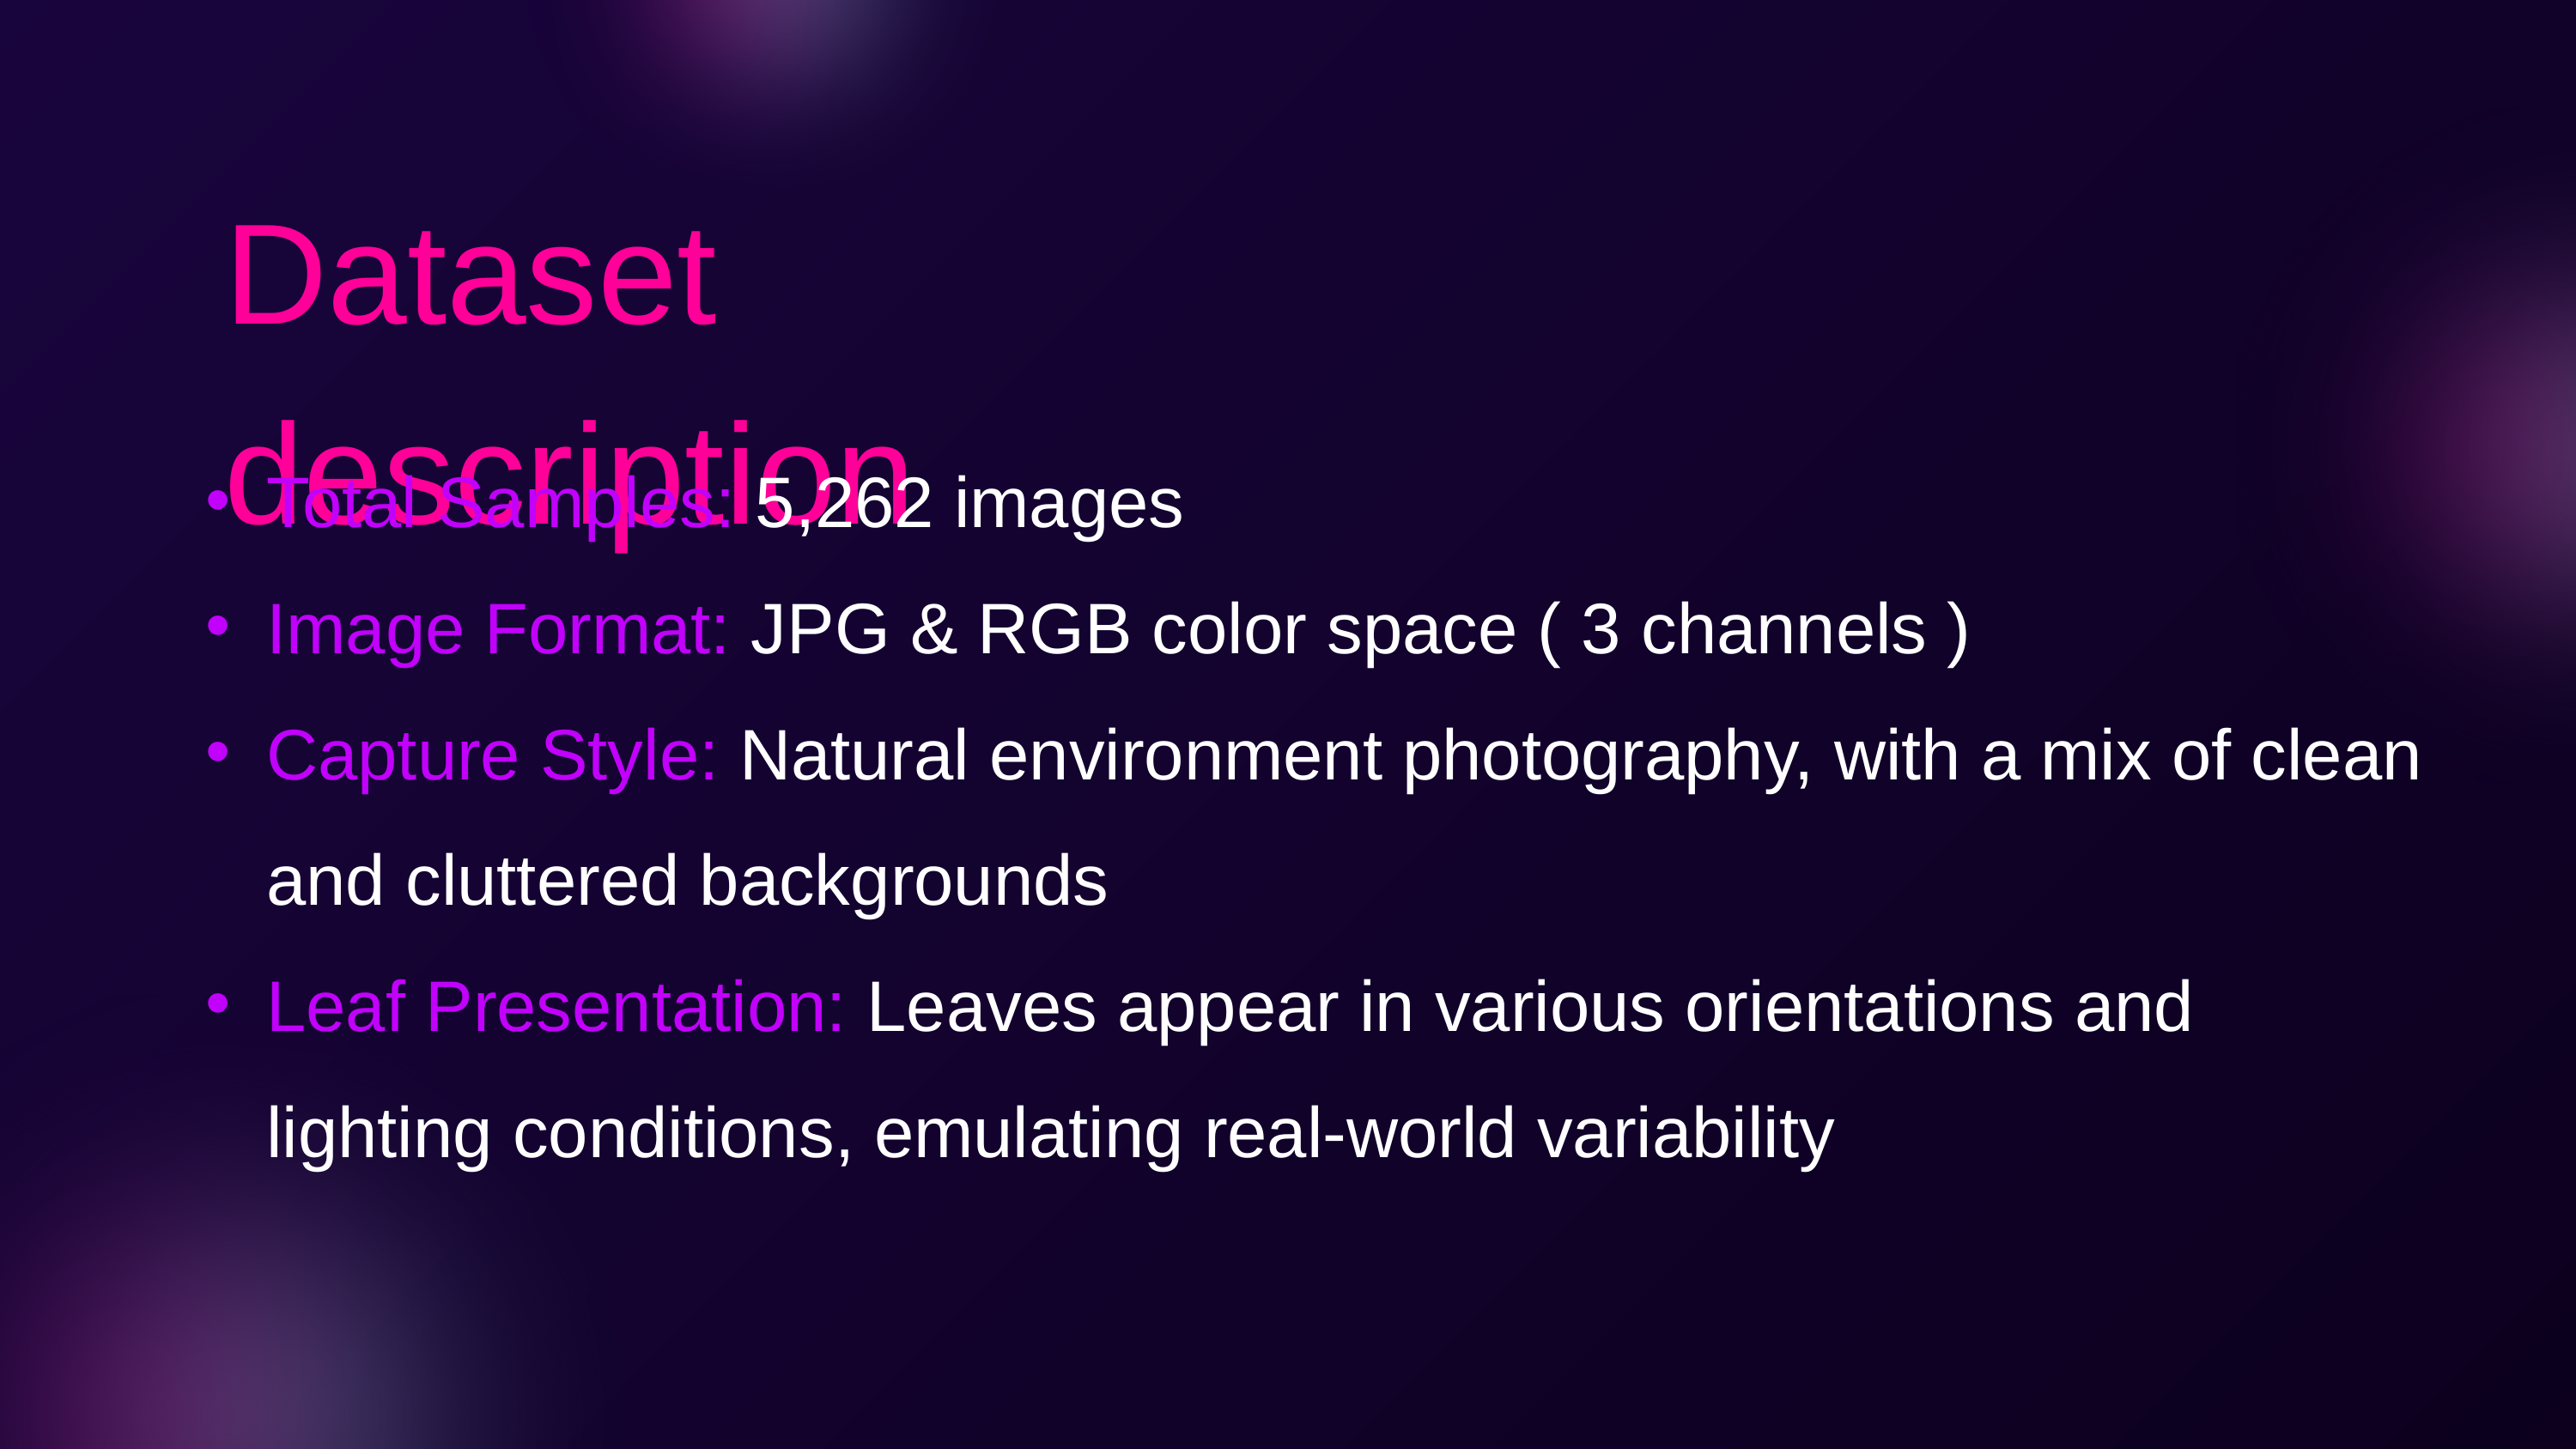

Dataset description
Total Samples: 5,262 images
Image Format: JPG & RGB color space ( 3 channels )
Capture Style: Natural environment photography, with a mix of clean and cluttered backgrounds
Leaf Presentation: Leaves appear in various orientations and lighting conditions, emulating real-world variability